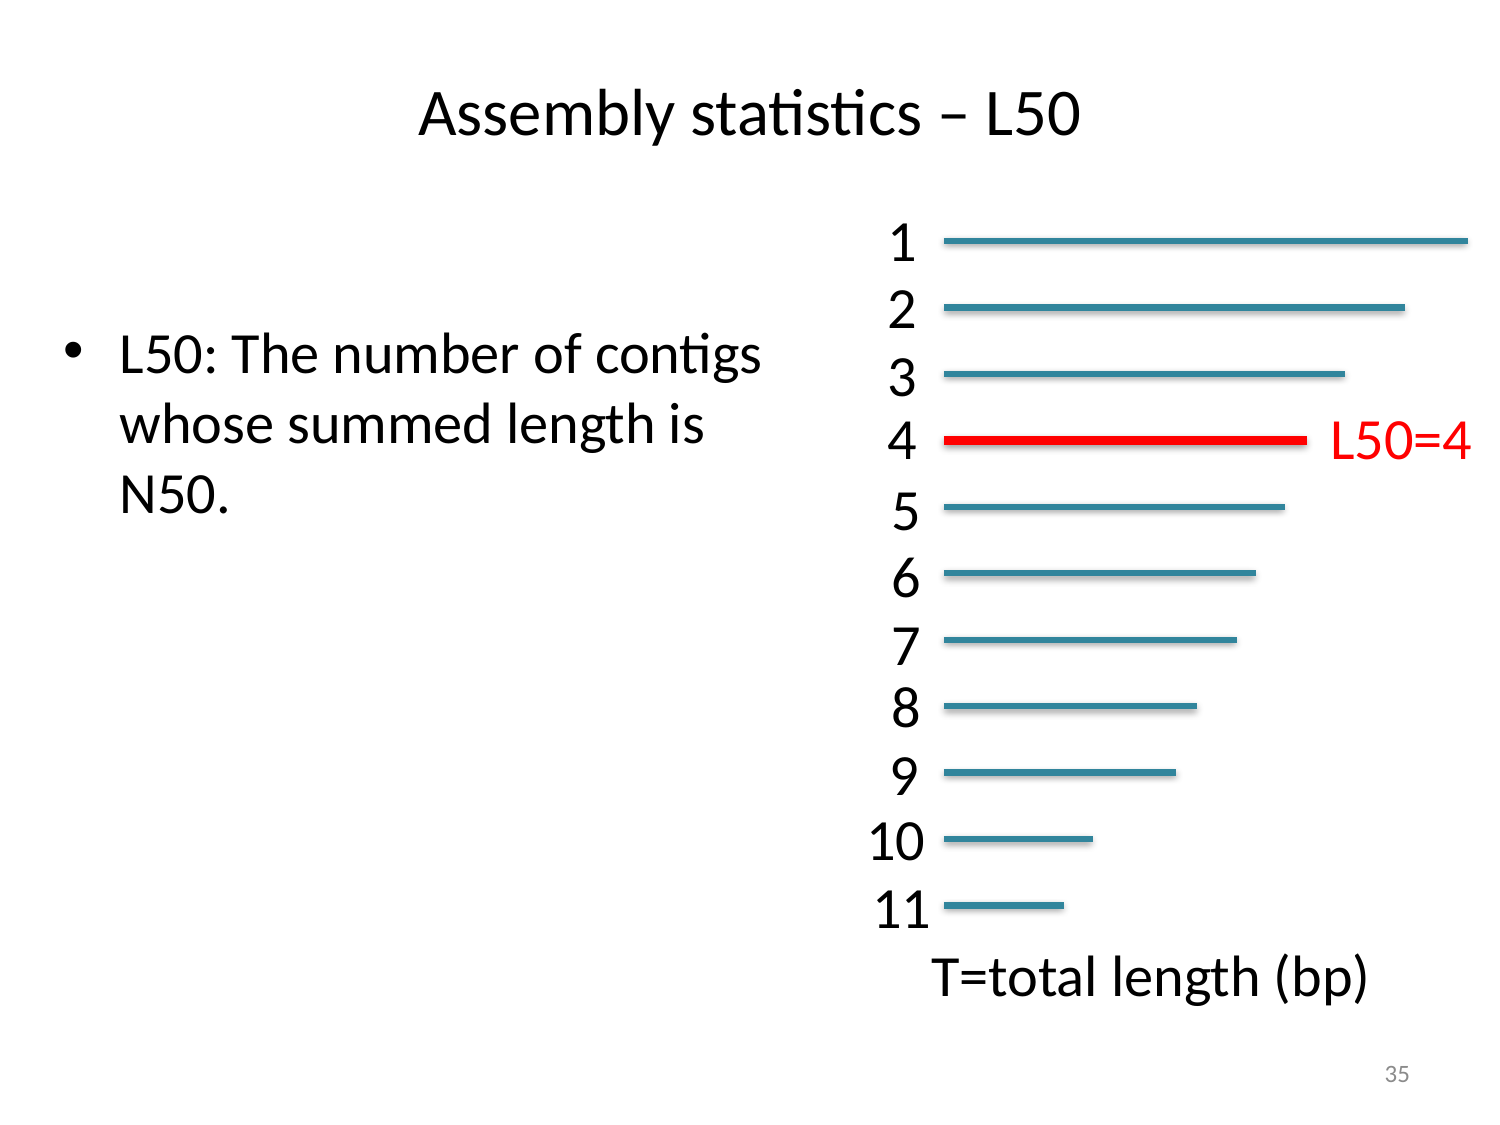

# Assembly statistics – L50
1
2
L50: The number of contigs whose summed length is N50.
3
4
L50=4
5
6
7
8
9
10
11
T=total length (bp)
35